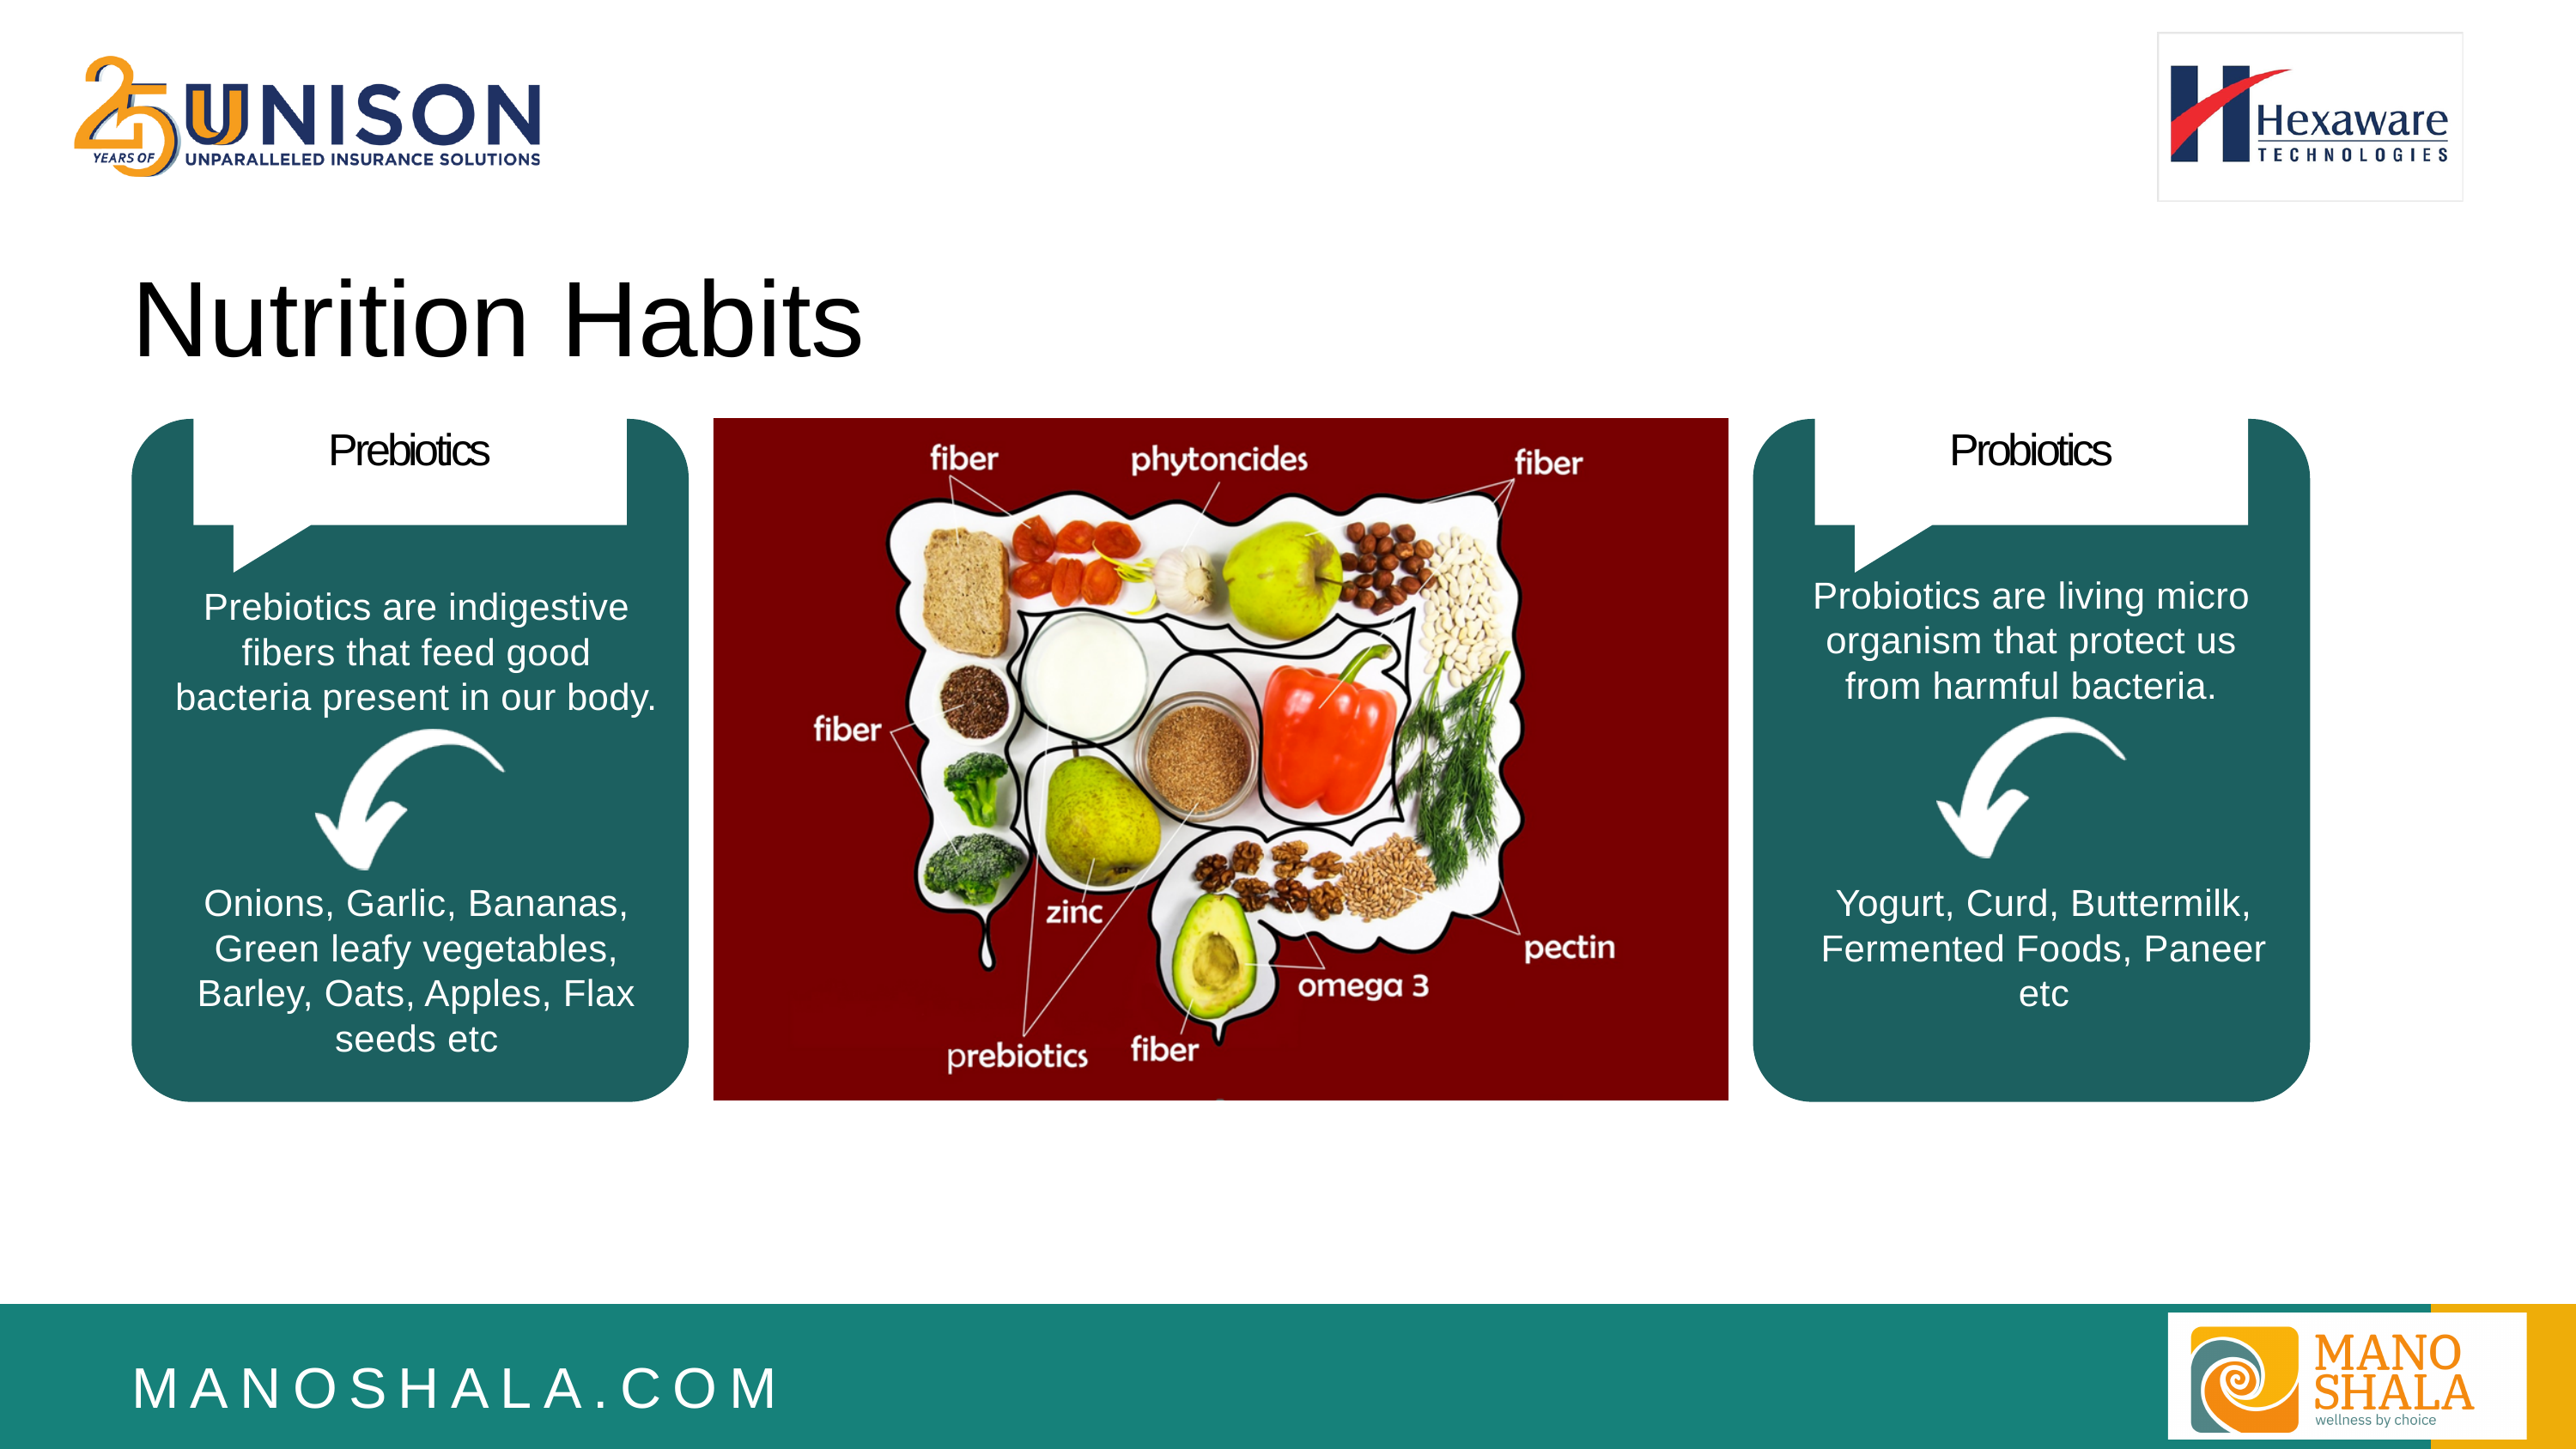

Nutrition Habits

Prebiotics

Probiotics

Probiotics are living micro organism that protect us from harmful bacteria.
Prebiotics are indigestive fibers that feed good bacteria present in our body.

Onions, Garlic, Bananas, Green leafy vegetables, Barley, Oats, Apples, Flax seeds etc
Yogurt, Curd, Buttermilk, Fermented Foods, Paneer etc

MANOSHALA.COM